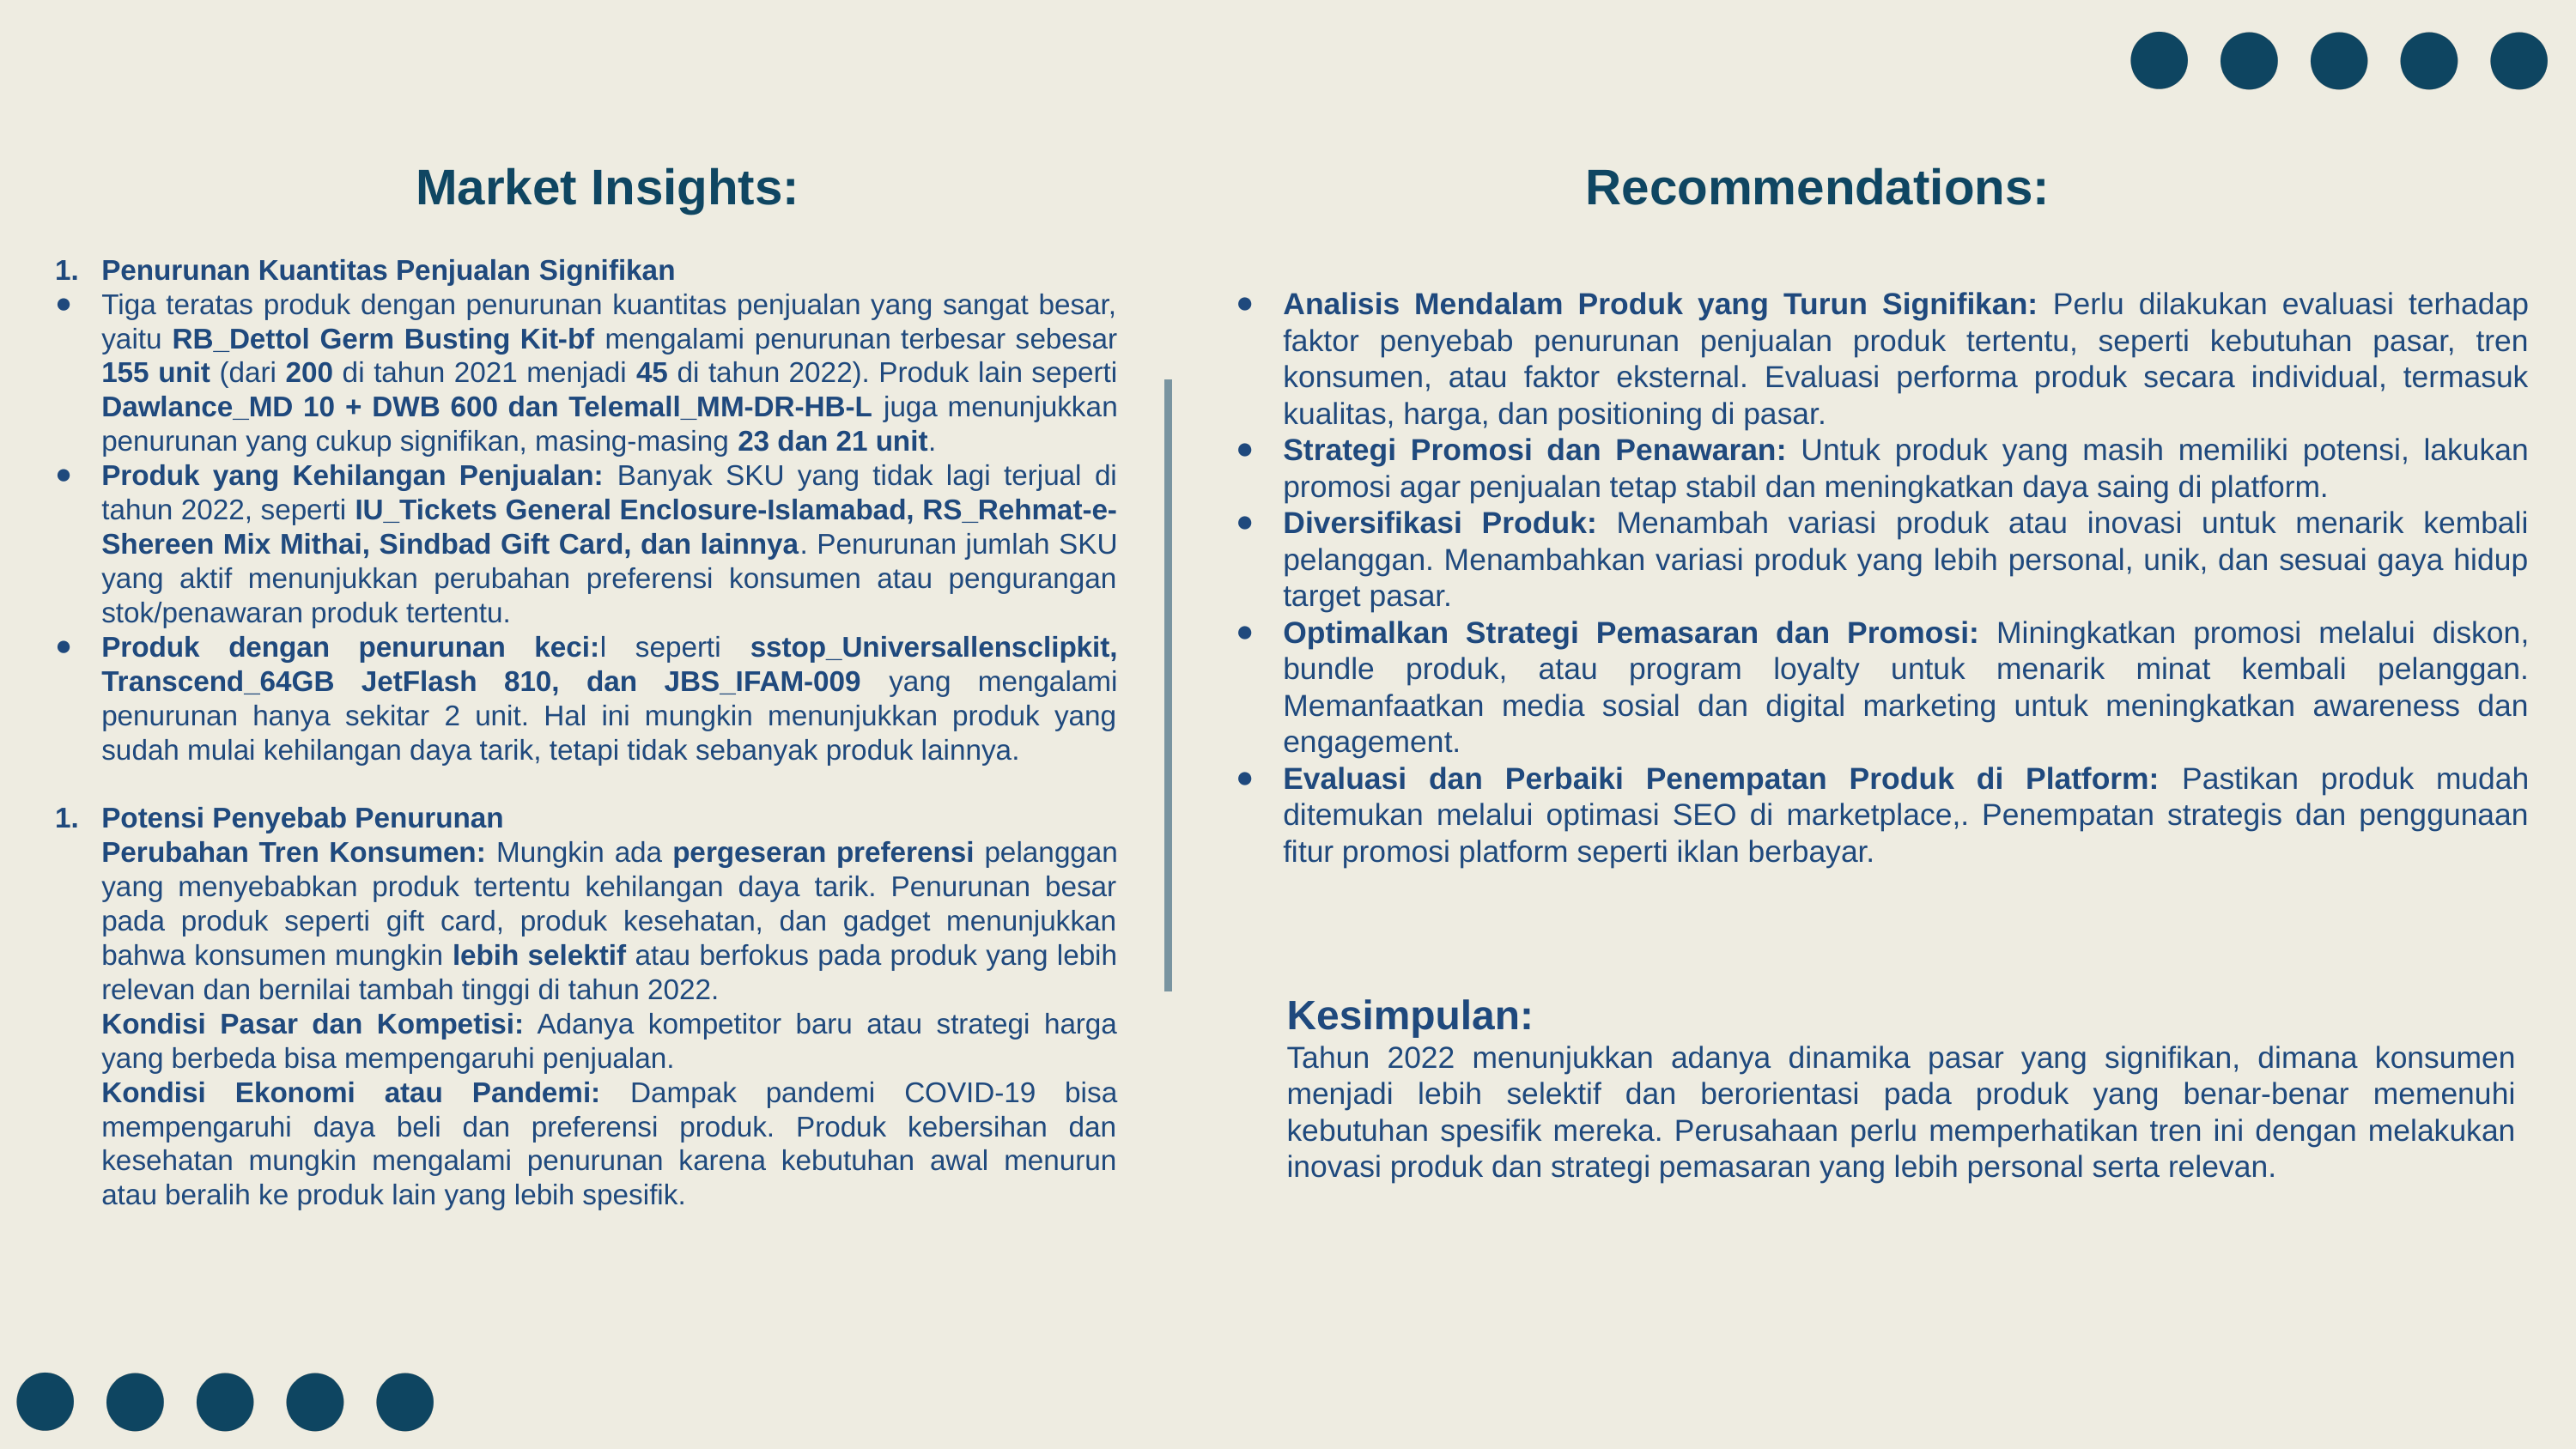

Market Insights:
Recommendations:

Penurunan Kuantitas Penjualan Signifikan
Tiga teratas produk dengan penurunan kuantitas penjualan yang sangat besar, yaitu RB_Dettol Germ Busting Kit-bf mengalami penurunan terbesar sebesar 155 unit (dari 200 di tahun 2021 menjadi 45 di tahun 2022). Produk lain seperti Dawlance_MD 10 + DWB 600 dan Telemall_MM-DR-HB-L juga menunjukkan penurunan yang cukup signifikan, masing-masing 23 dan 21 unit.
Produk yang Kehilangan Penjualan: Banyak SKU yang tidak lagi terjual di tahun 2022, seperti IU_Tickets General Enclosure-Islamabad, RS_Rehmat-e-Shereen Mix Mithai, Sindbad Gift Card, dan lainnya. Penurunan jumlah SKU yang aktif menunjukkan perubahan preferensi konsumen atau pengurangan stok/penawaran produk tertentu.
Produk dengan penurunan keci:l seperti sstop_Universallensclipkit, Transcend_64GB JetFlash 810, dan JBS_IFAM-009 yang mengalami penurunan hanya sekitar 2 unit. Hal ini mungkin menunjukkan produk yang sudah mulai kehilangan daya tarik, tetapi tidak sebanyak produk lainnya.

Potensi Penyebab Penurunan
Perubahan Tren Konsumen: Mungkin ada pergeseran preferensi pelanggan yang menyebabkan produk tertentu kehilangan daya tarik. Penurunan besar pada produk seperti gift card, produk kesehatan, dan gadget menunjukkan bahwa konsumen mungkin lebih selektif atau berfokus pada produk yang lebih relevan dan bernilai tambah tinggi di tahun 2022.
Kondisi Pasar dan Kompetisi: Adanya kompetitor baru atau strategi harga yang berbeda bisa mempengaruhi penjualan.
Kondisi Ekonomi atau Pandemi: Dampak pandemi COVID-19 bisa mempengaruhi daya beli dan preferensi produk. Produk kebersihan dan kesehatan mungkin mengalami penurunan karena kebutuhan awal menurun atau beralih ke produk lain yang lebih spesifik.

Analisis Mendalam Produk yang Turun Signifikan: Perlu dilakukan evaluasi terhadap faktor penyebab penurunan penjualan produk tertentu, seperti kebutuhan pasar, tren konsumen, atau faktor eksternal. Evaluasi performa produk secara individual, termasuk kualitas, harga, dan positioning di pasar.
Strategi Promosi dan Penawaran: Untuk produk yang masih memiliki potensi, lakukan promosi agar penjualan tetap stabil dan meningkatkan daya saing di platform.
Diversifikasi Produk: Menambah variasi produk atau inovasi untuk menarik kembali pelanggan. Menambahkan variasi produk yang lebih personal, unik, dan sesuai gaya hidup target pasar.
Optimalkan Strategi Pemasaran dan Promosi: Miningkatkan promosi melalui diskon, bundle produk, atau program loyalty untuk menarik minat kembali pelanggan. Memanfaatkan media sosial dan digital marketing untuk meningkatkan awareness dan engagement.
Evaluasi dan Perbaiki Penempatan Produk di Platform: Pastikan produk mudah ditemukan melalui optimasi SEO di marketplace,. Penempatan strategis dan penggunaan fitur promosi platform seperti iklan berbayar.
Kesimpulan:
Tahun 2022 menunjukkan adanya dinamika pasar yang signifikan, dimana konsumen menjadi lebih selektif dan berorientasi pada produk yang benar-benar memenuhi kebutuhan spesifik mereka. Perusahaan perlu memperhatikan tren ini dengan melakukan inovasi produk dan strategi pemasaran yang lebih personal serta relevan.